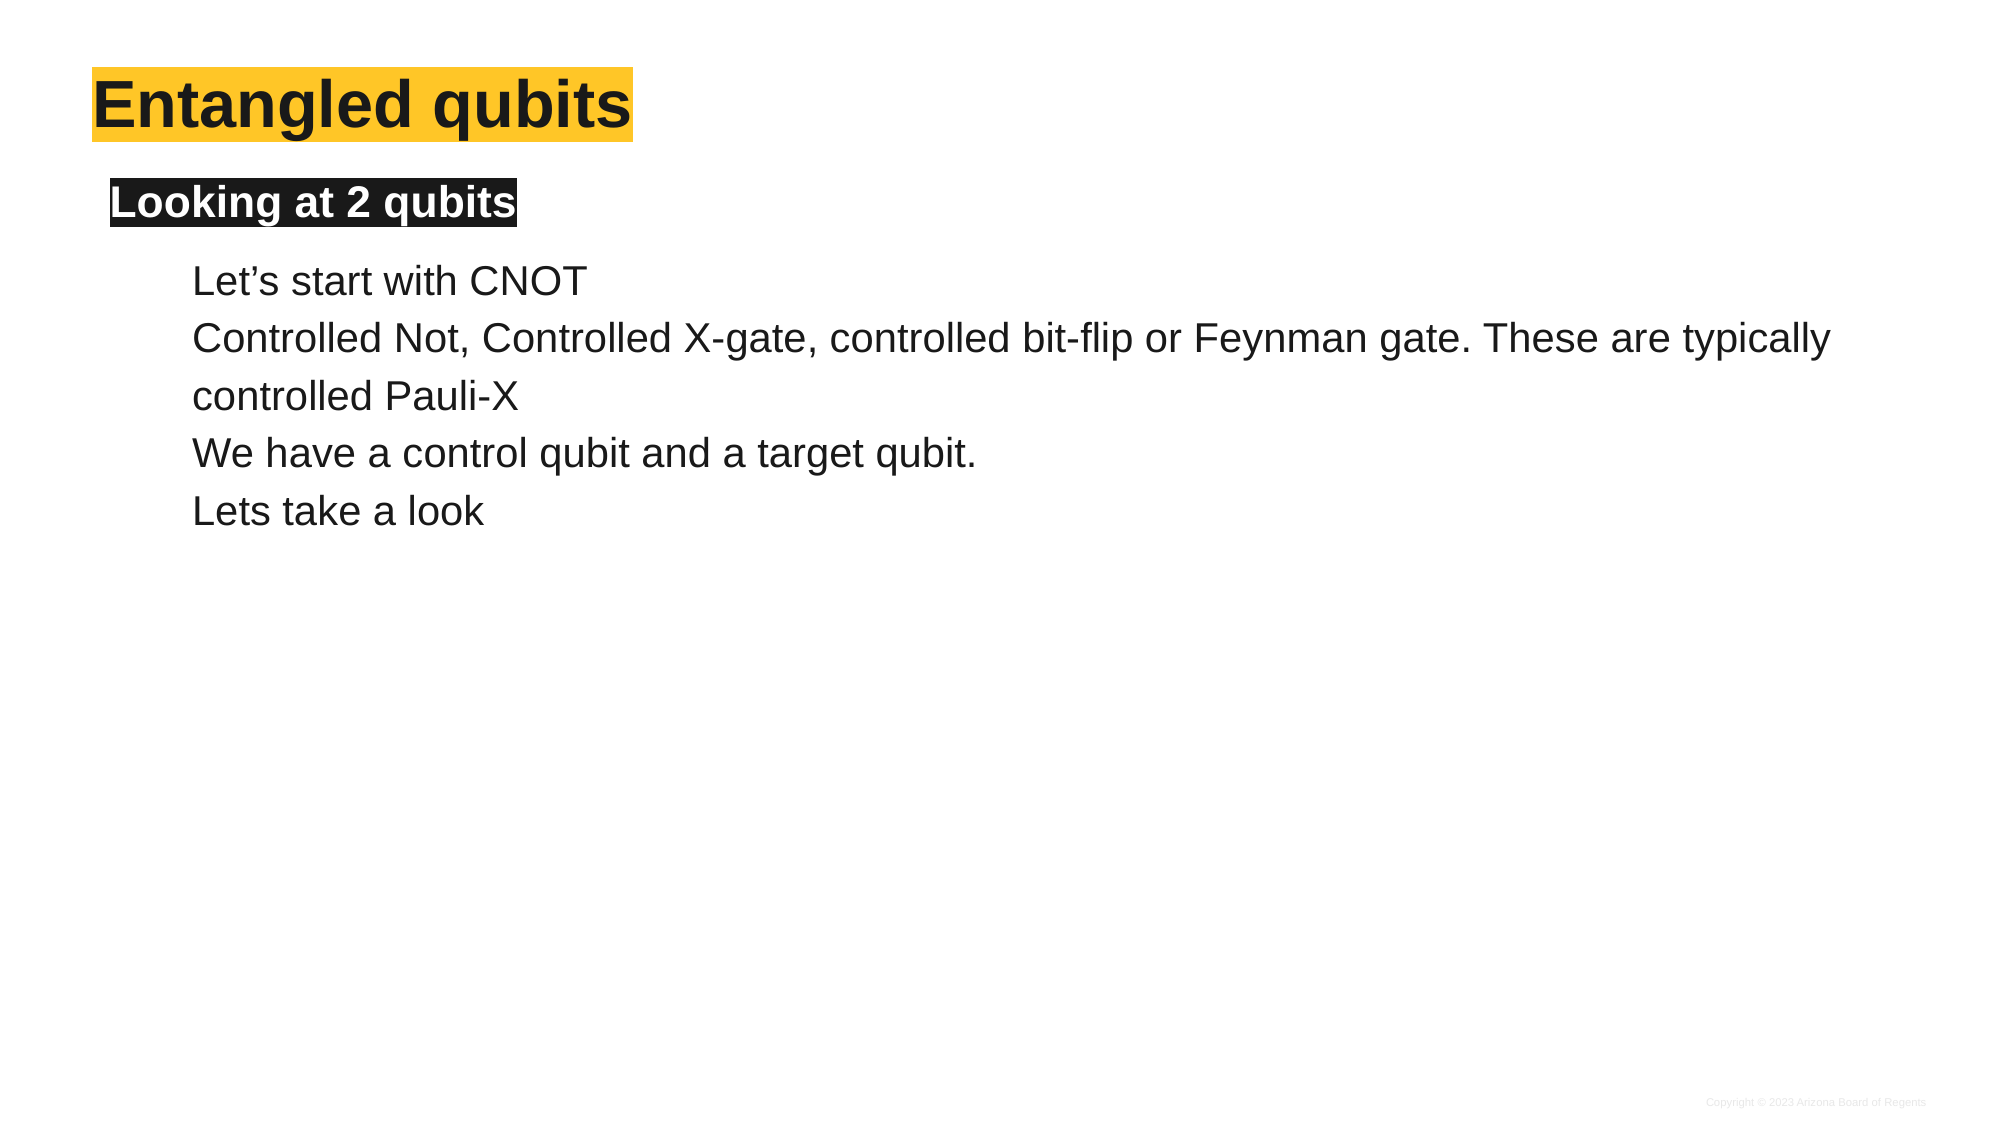

# Entangled qubits
Looking at 2 qubits
Let’s start with CNOT
Controlled Not, Controlled X-gate, controlled bit-flip or Feynman gate. These are typically controlled Pauli-X
We have a control qubit and a target qubit.
Lets take a look